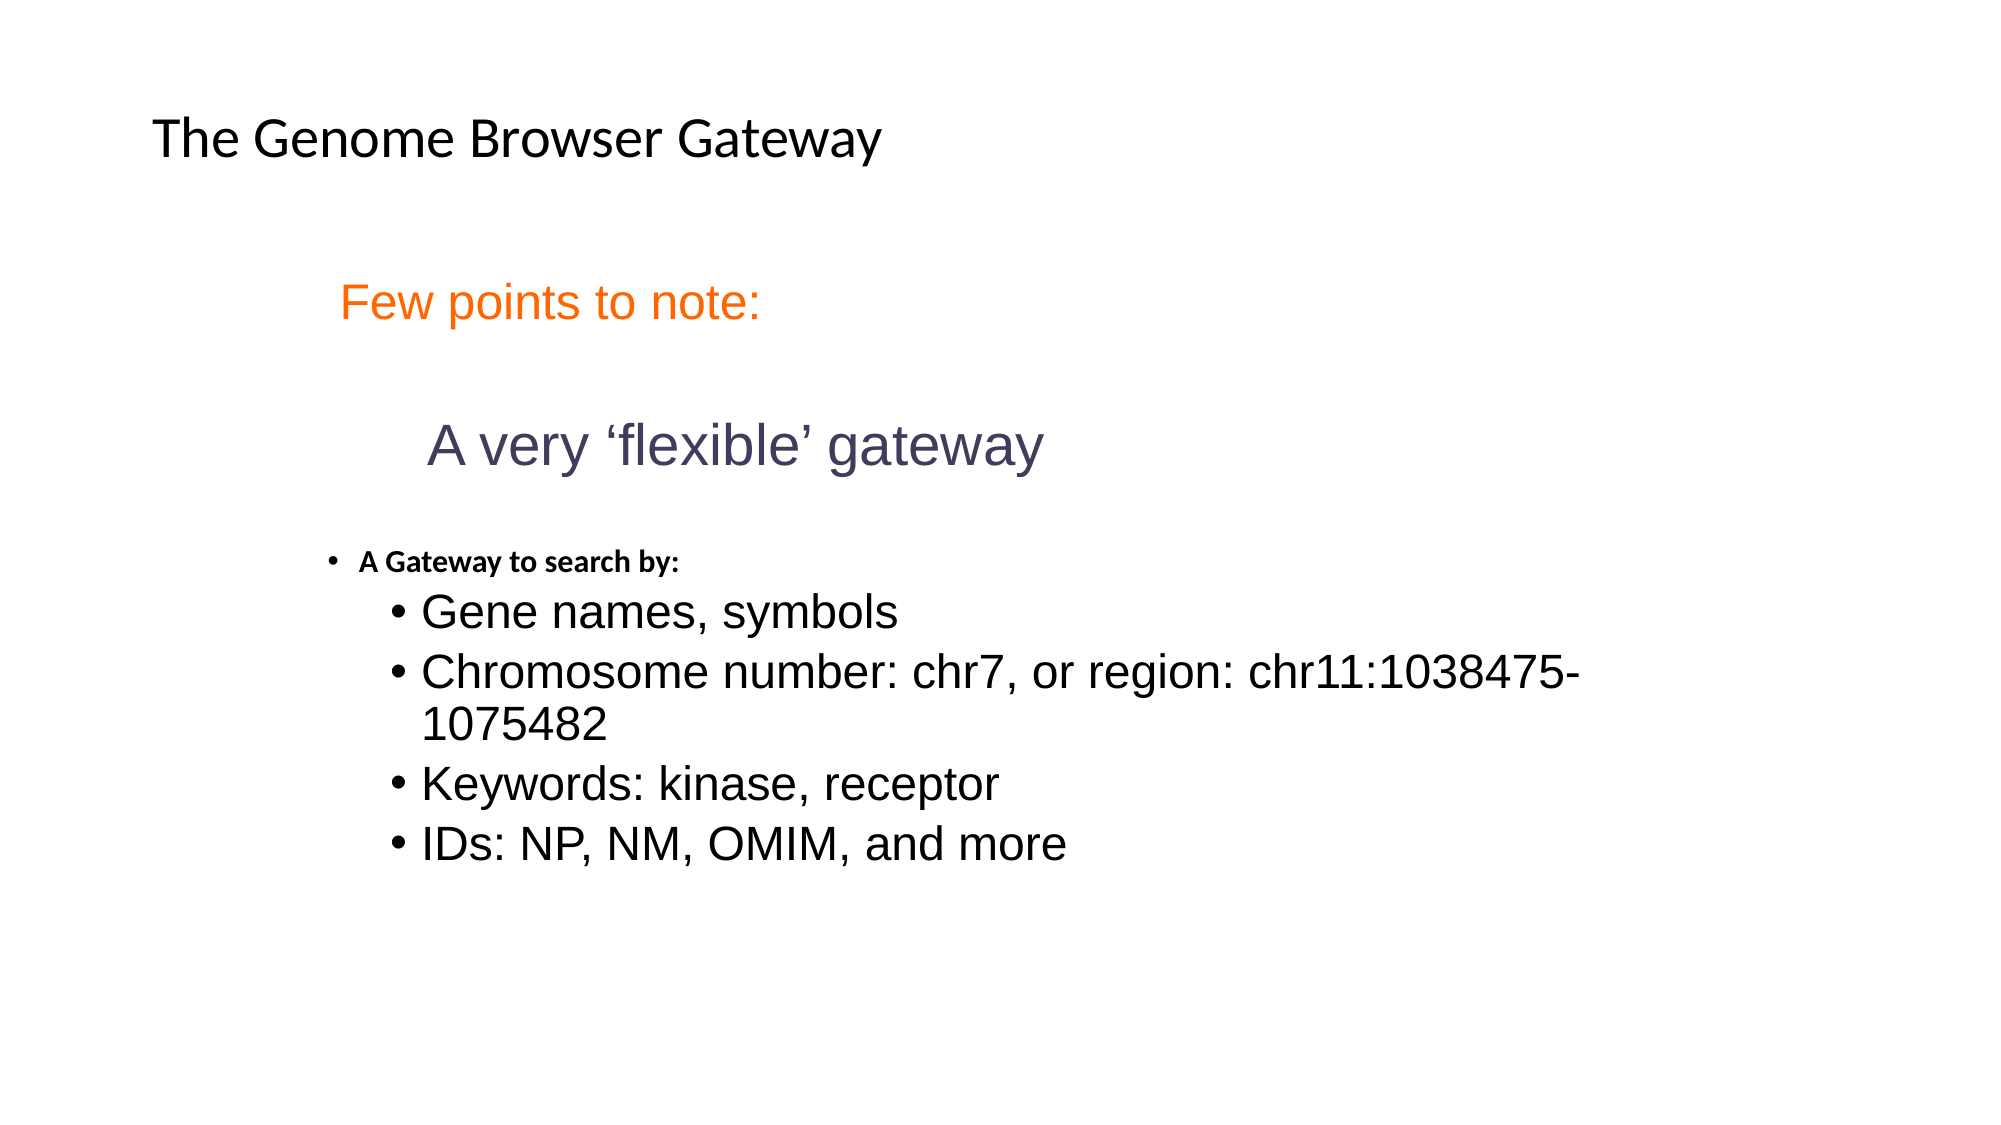

# The Genome Browser Gateway
Few points to note:
A very ‘flexible’ gateway
A Gateway to search by:
Gene names, symbols
Chromosome number: chr7, or region: chr11:1038475-1075482
Keywords: kinase, receptor
IDs: NP, NM, OMIM, and more